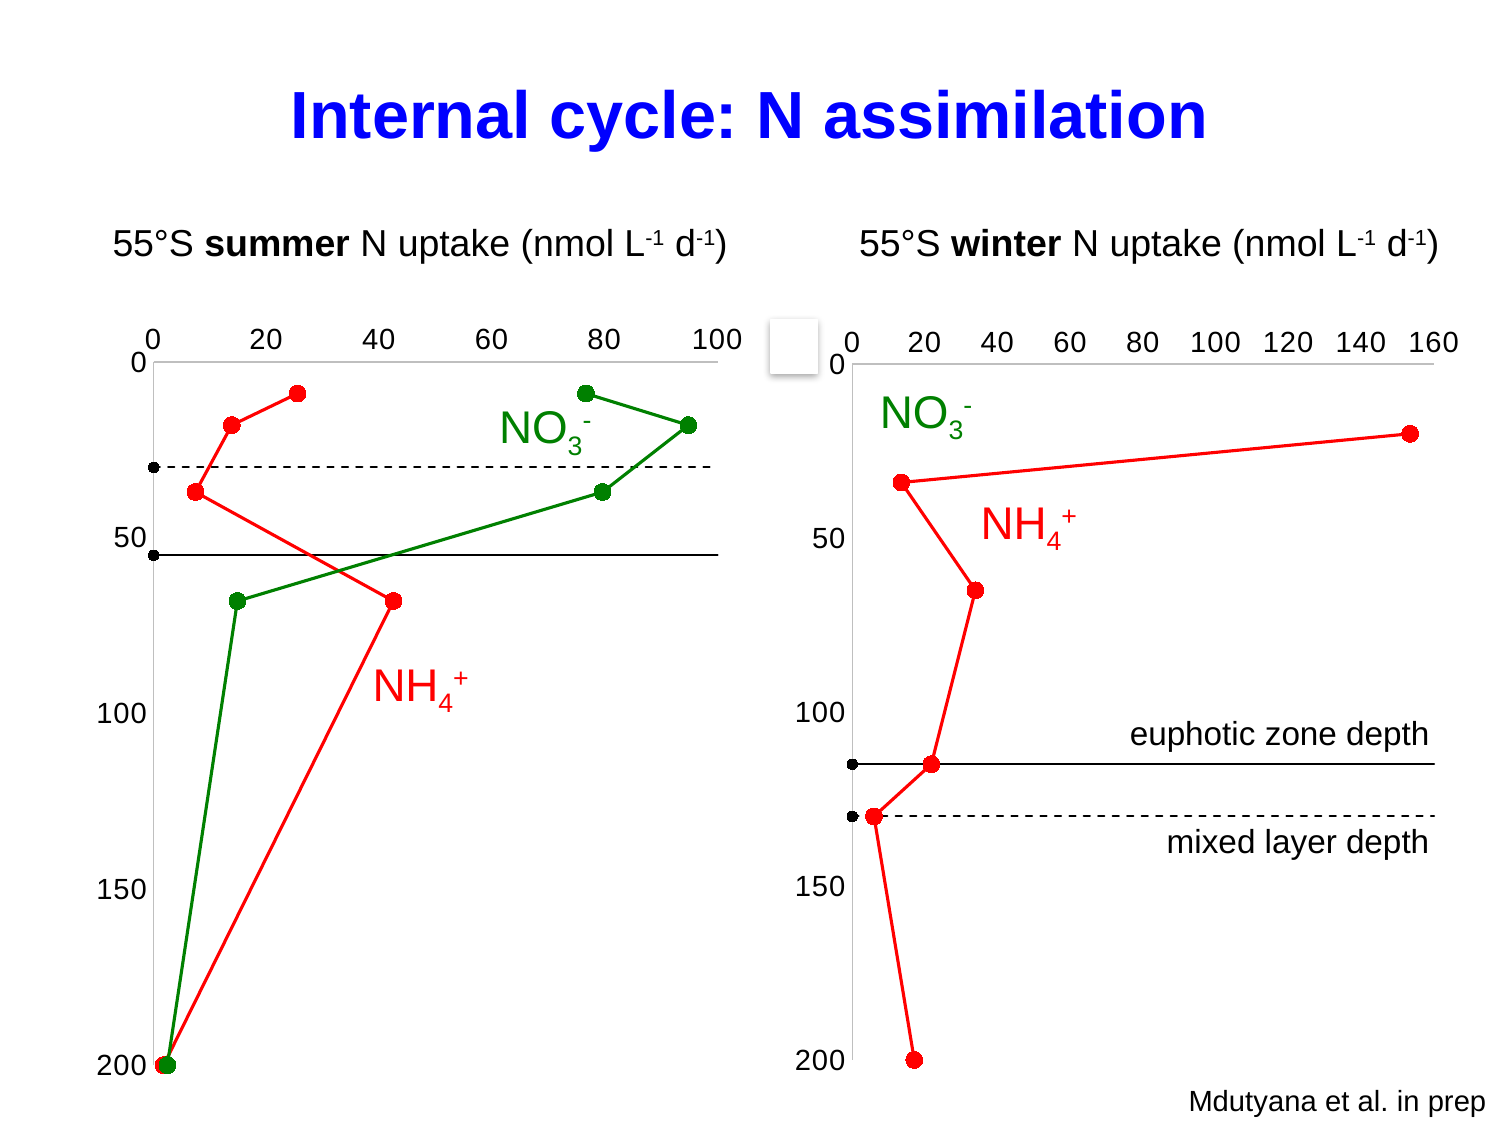

Internal cycle: N assimilation

### Chart

| Category | 55 S CTD 20_⍴NO3 | 55 S CTD 20_⍴NH4 | MLD | Zeu |
|---|---|---|---|---|
55°S summer N uptake (nmol L-1 d-1)
55°S winter N uptake (nmol L-1 d-1)

### Chart

| Category | 55 S CTD 25_⍴NO3 | 55 S CTD 25_⍴NH4 | MLD | Zeu |
|---|---|---|---|---|
NO3-
NO3-
NH4+
NH4+
euphotic zone depth
mixed layer depth
Mdutyana et al. in prep